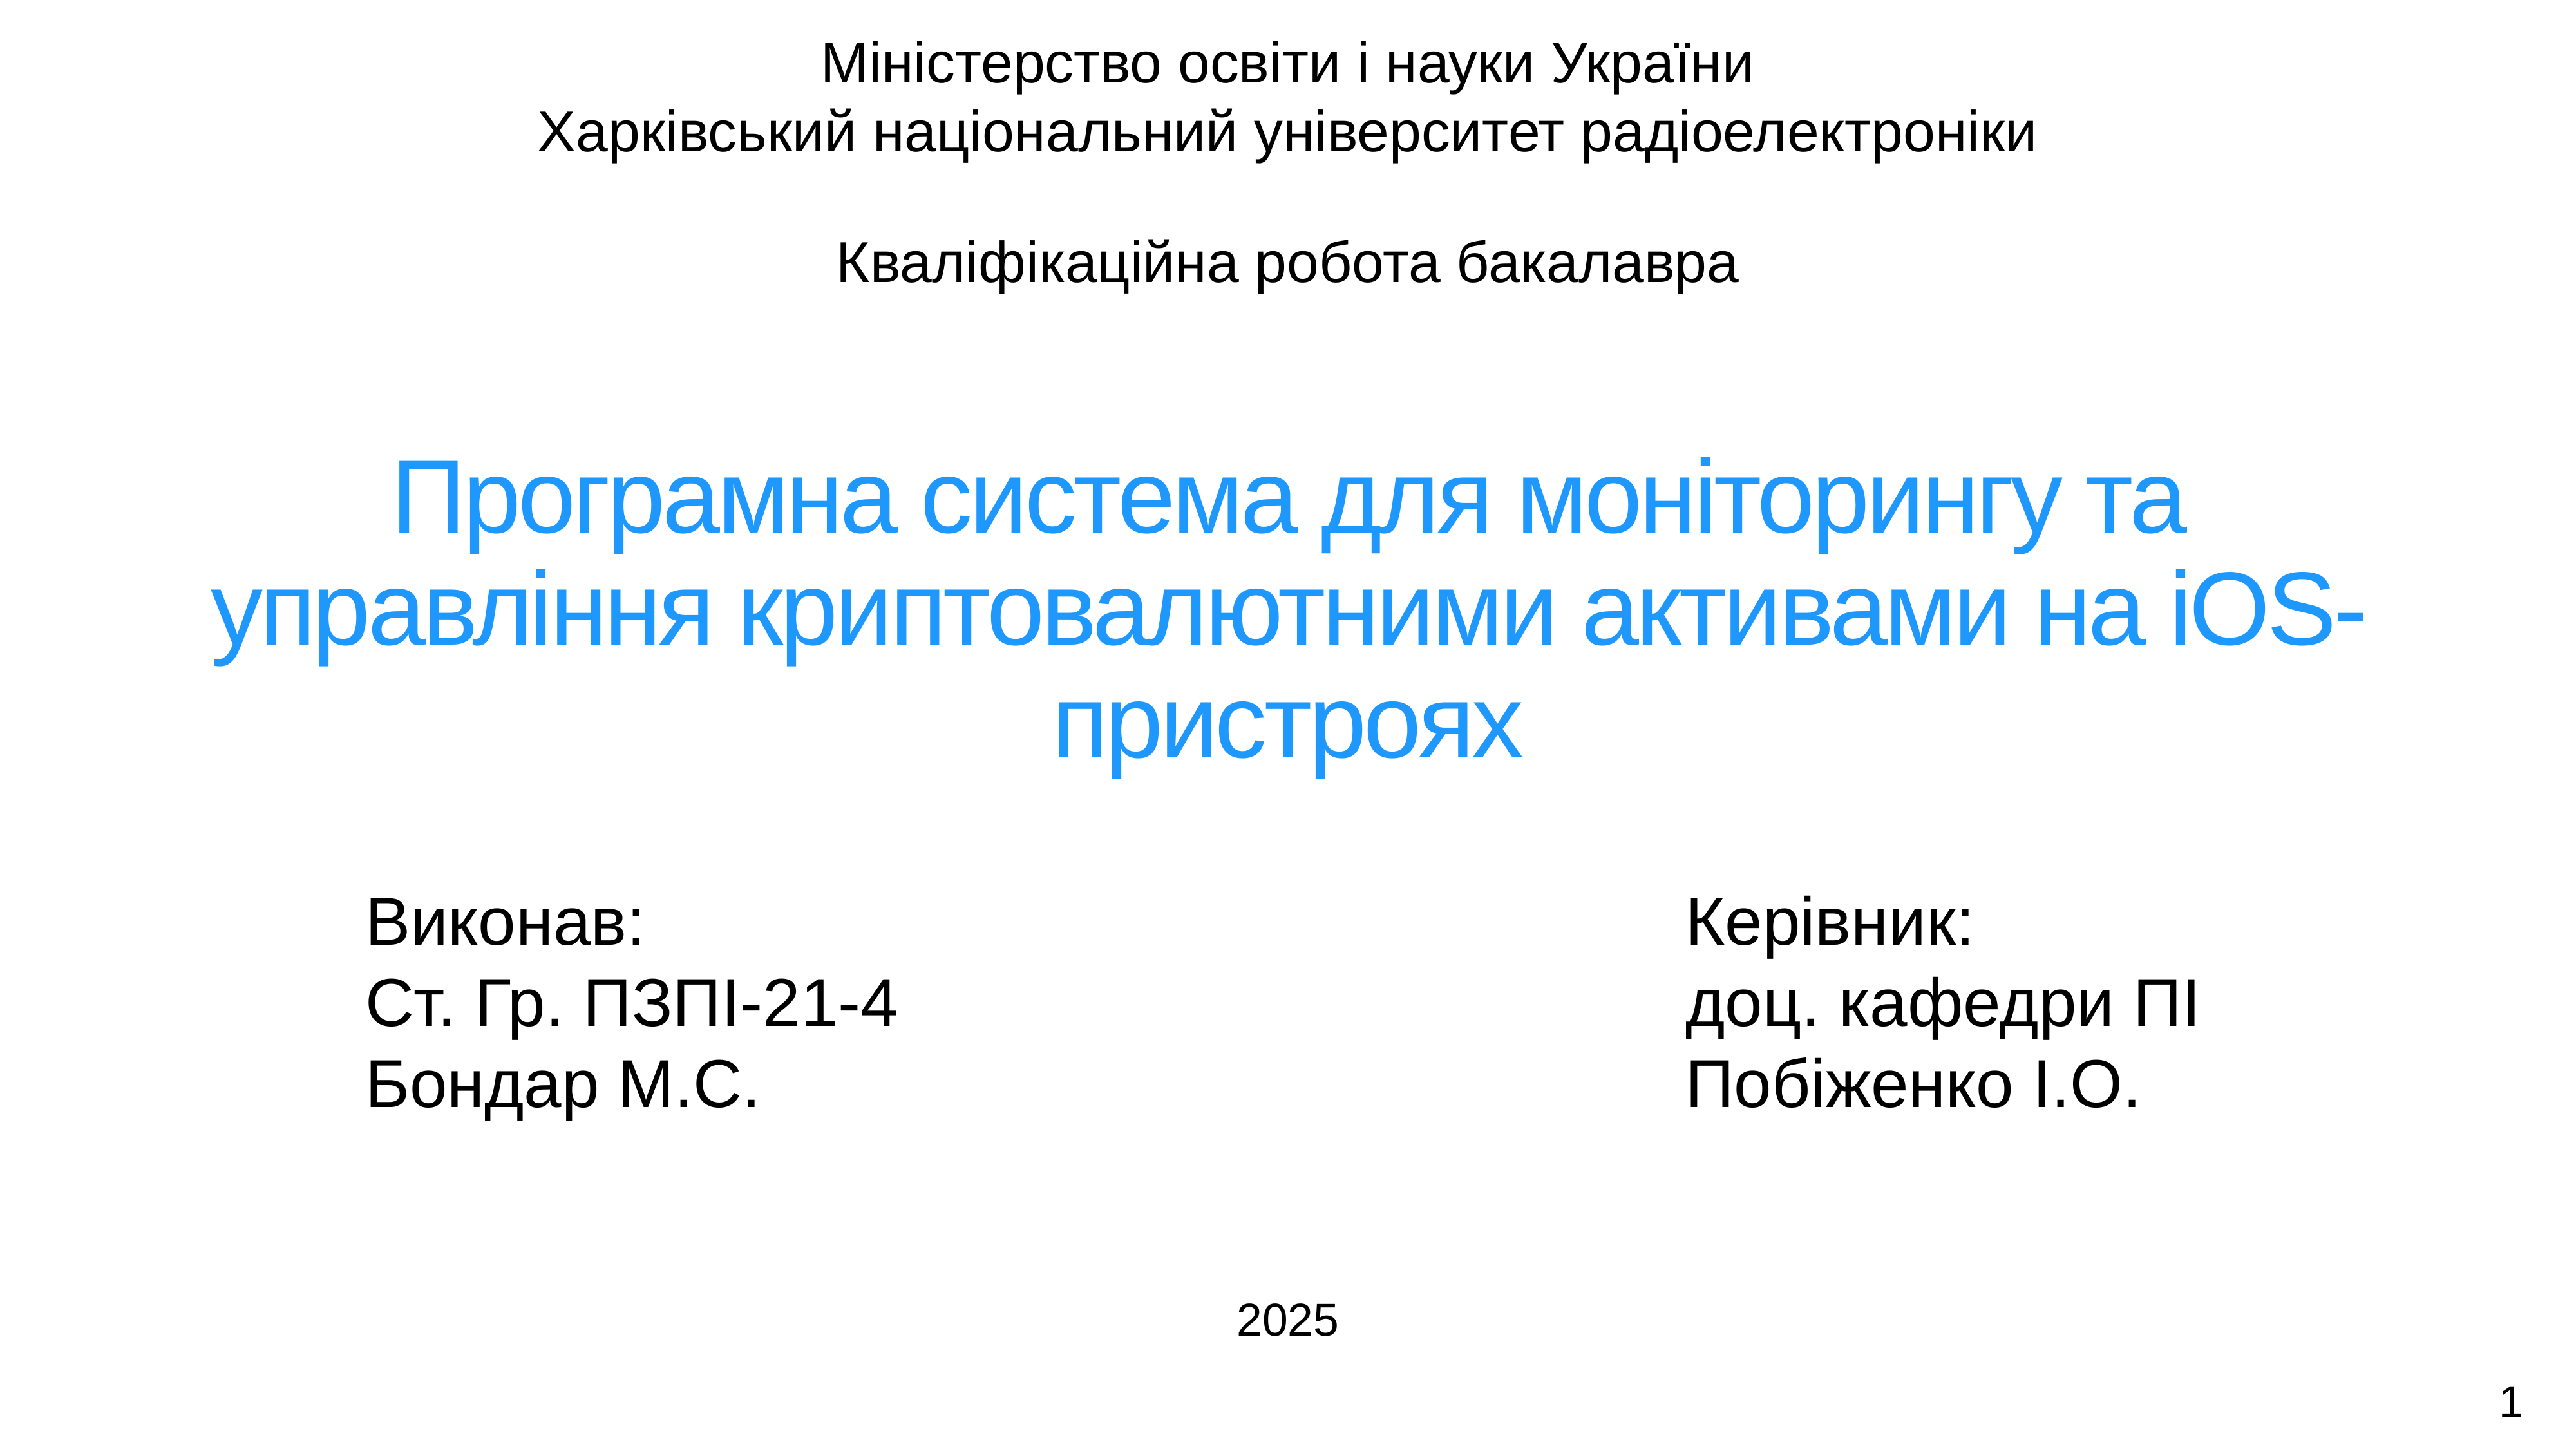

Міністерство освіти і науки України
Харківський національний університет радіоелектроніки
Кваліфікаційна робота бакалавра
# Програмна система для моніторингу та управління криптовалютними активами на iOS-пристроях
Виконав:
Ст. Гр. ПЗПІ-21-4
Бондар М.С.
Керівник:
доц. кафедри ПІ
Побіженко І.О.
2025
1